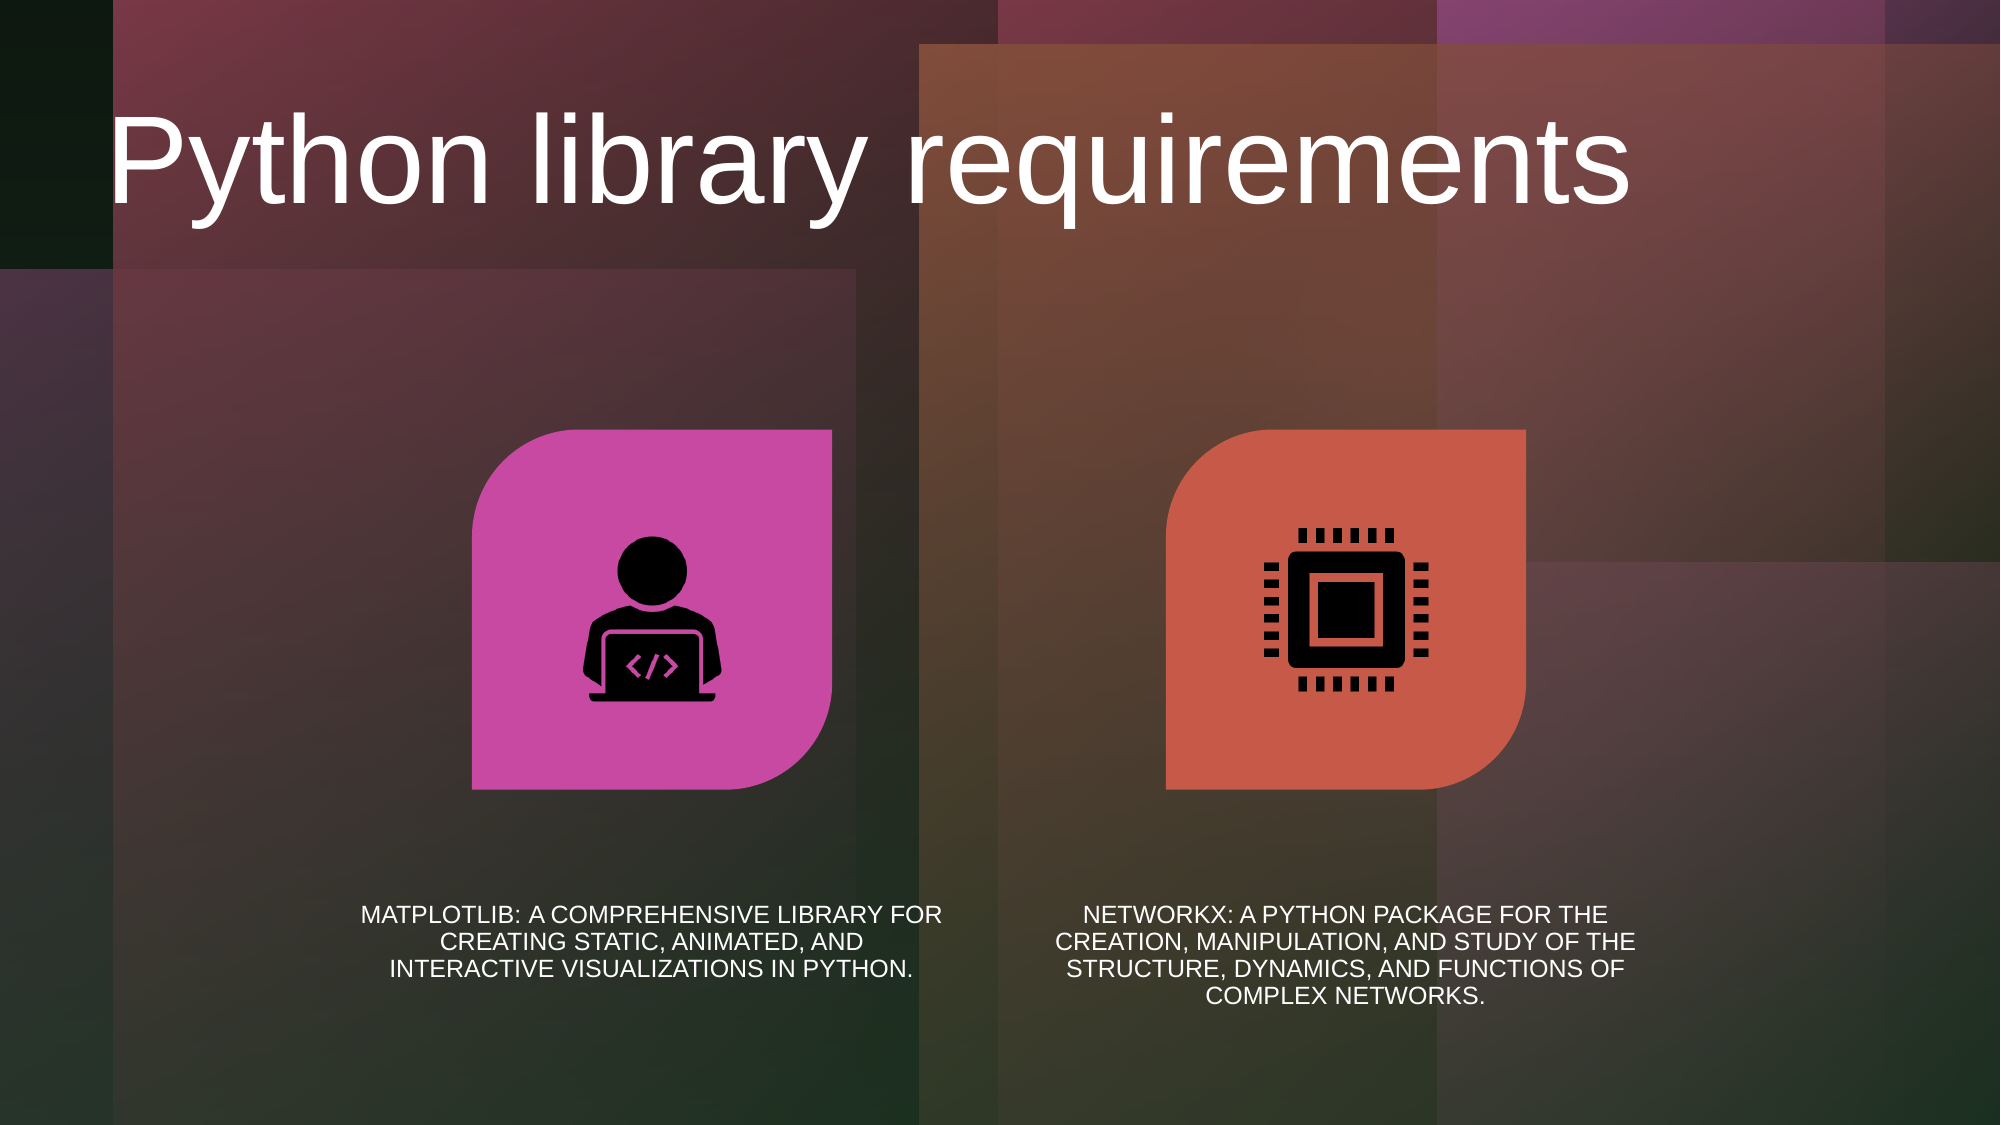

# Python library requirements
matplotlib: a comprehensive library for creating static, animated, and interactive visualizations in Python.
networkx: a Python package for the creation, manipulation, and study of the structure, dynamics, and functions of complex networks.